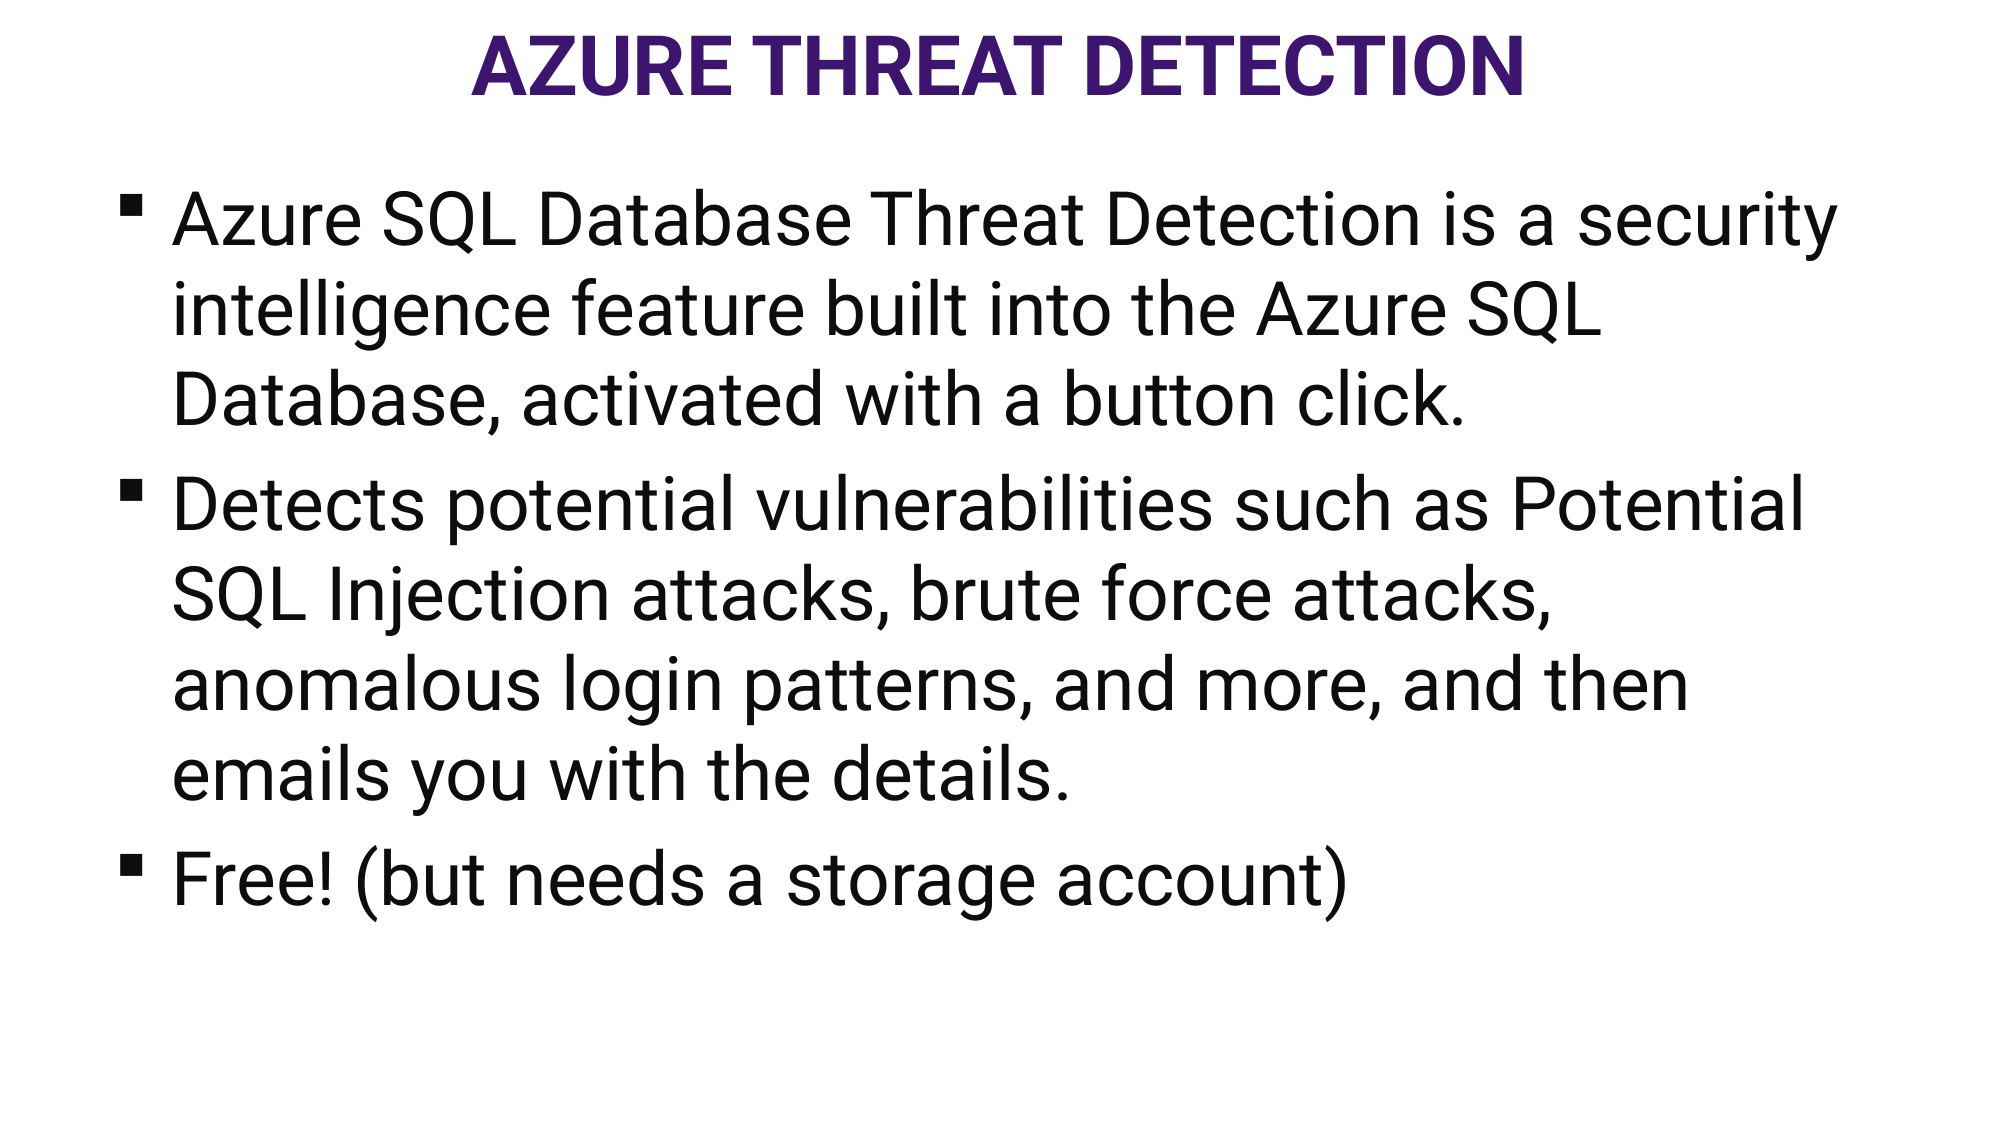

# AZURE threat detection
Azure SQL Database Threat Detection is a security intelligence feature built into the Azure SQL Database, activated with a button click.
Detects potential vulnerabilities such as Potential SQL Injection attacks, brute force attacks, anomalous login patterns, and more, and then emails you with the details.
Free! (but needs a storage account)